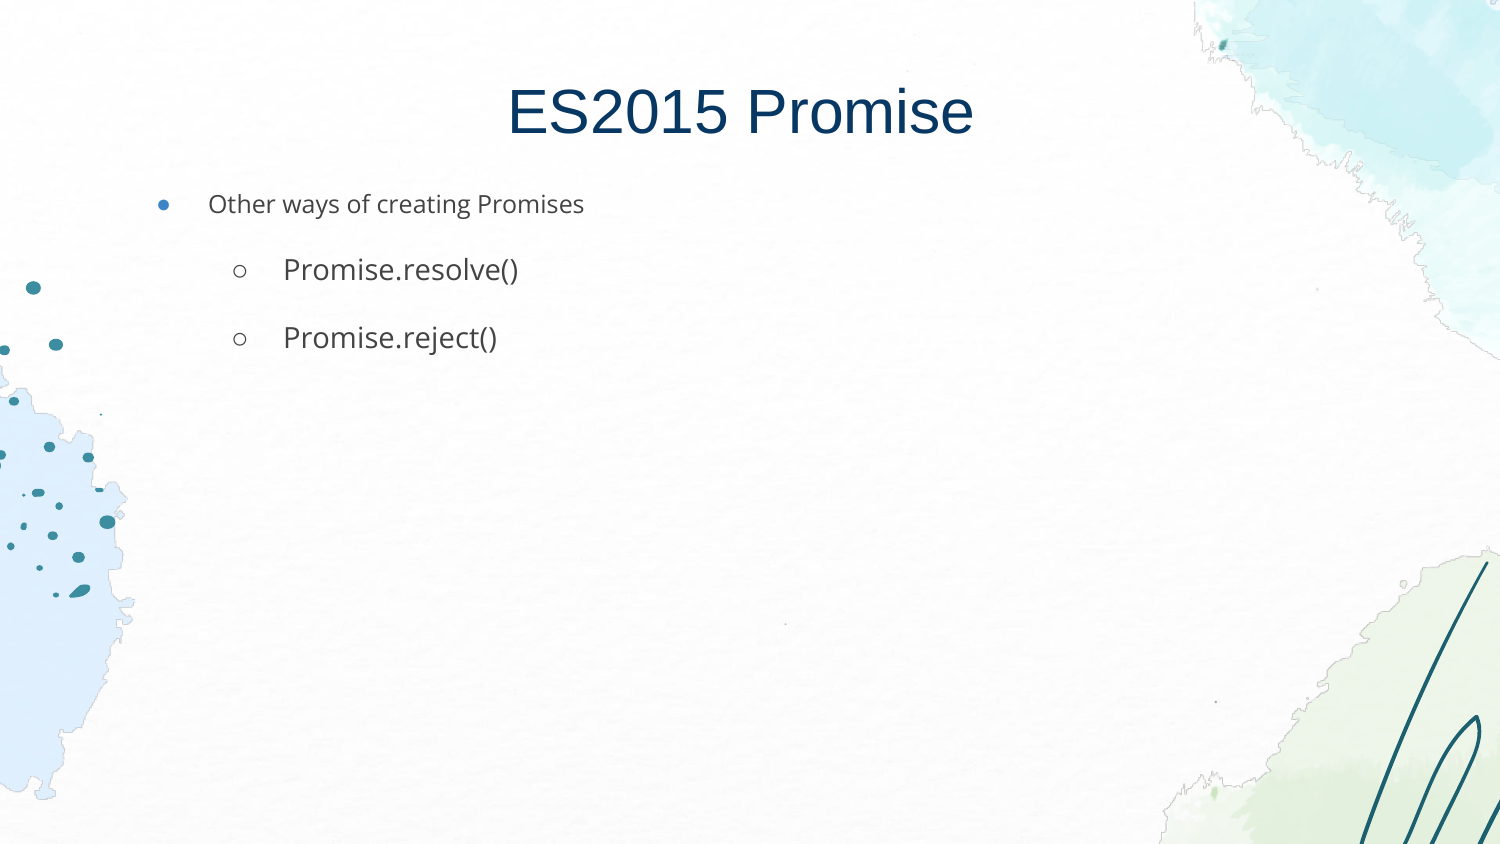

# ES2015 Promise
Other ways of creating Promises
Promise.resolve()
Promise.reject()